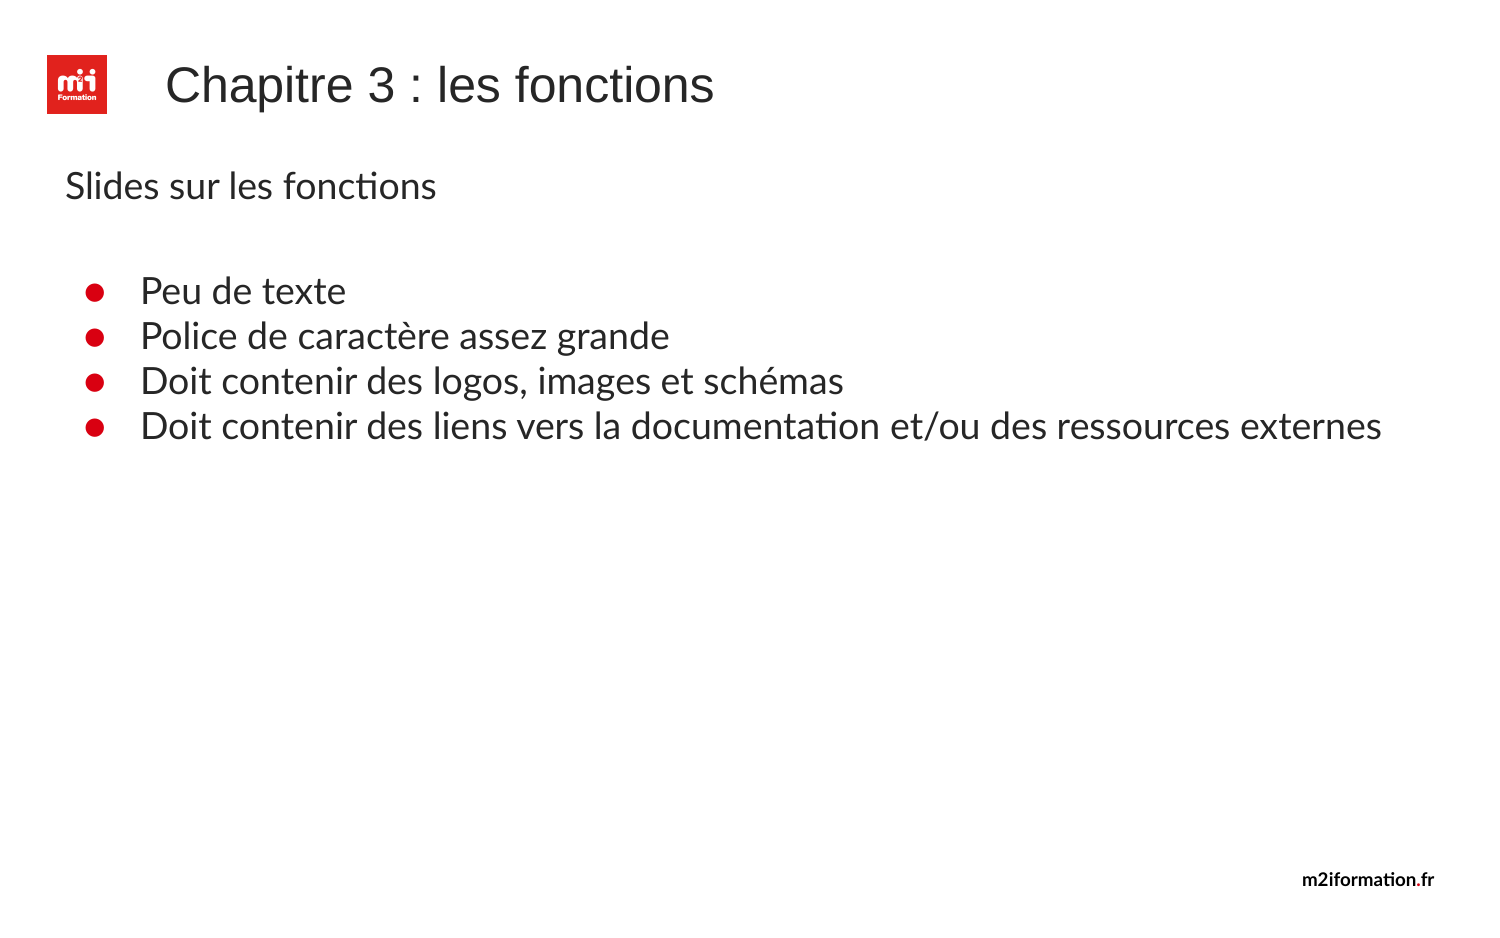

# Chapitre 3 : les fonctions
Slides sur les fonctions

Peu de texte
Police de caractère assez grande
Doit contenir des logos, images et schémas
Doit contenir des liens vers la documentation et/ou des ressources externes